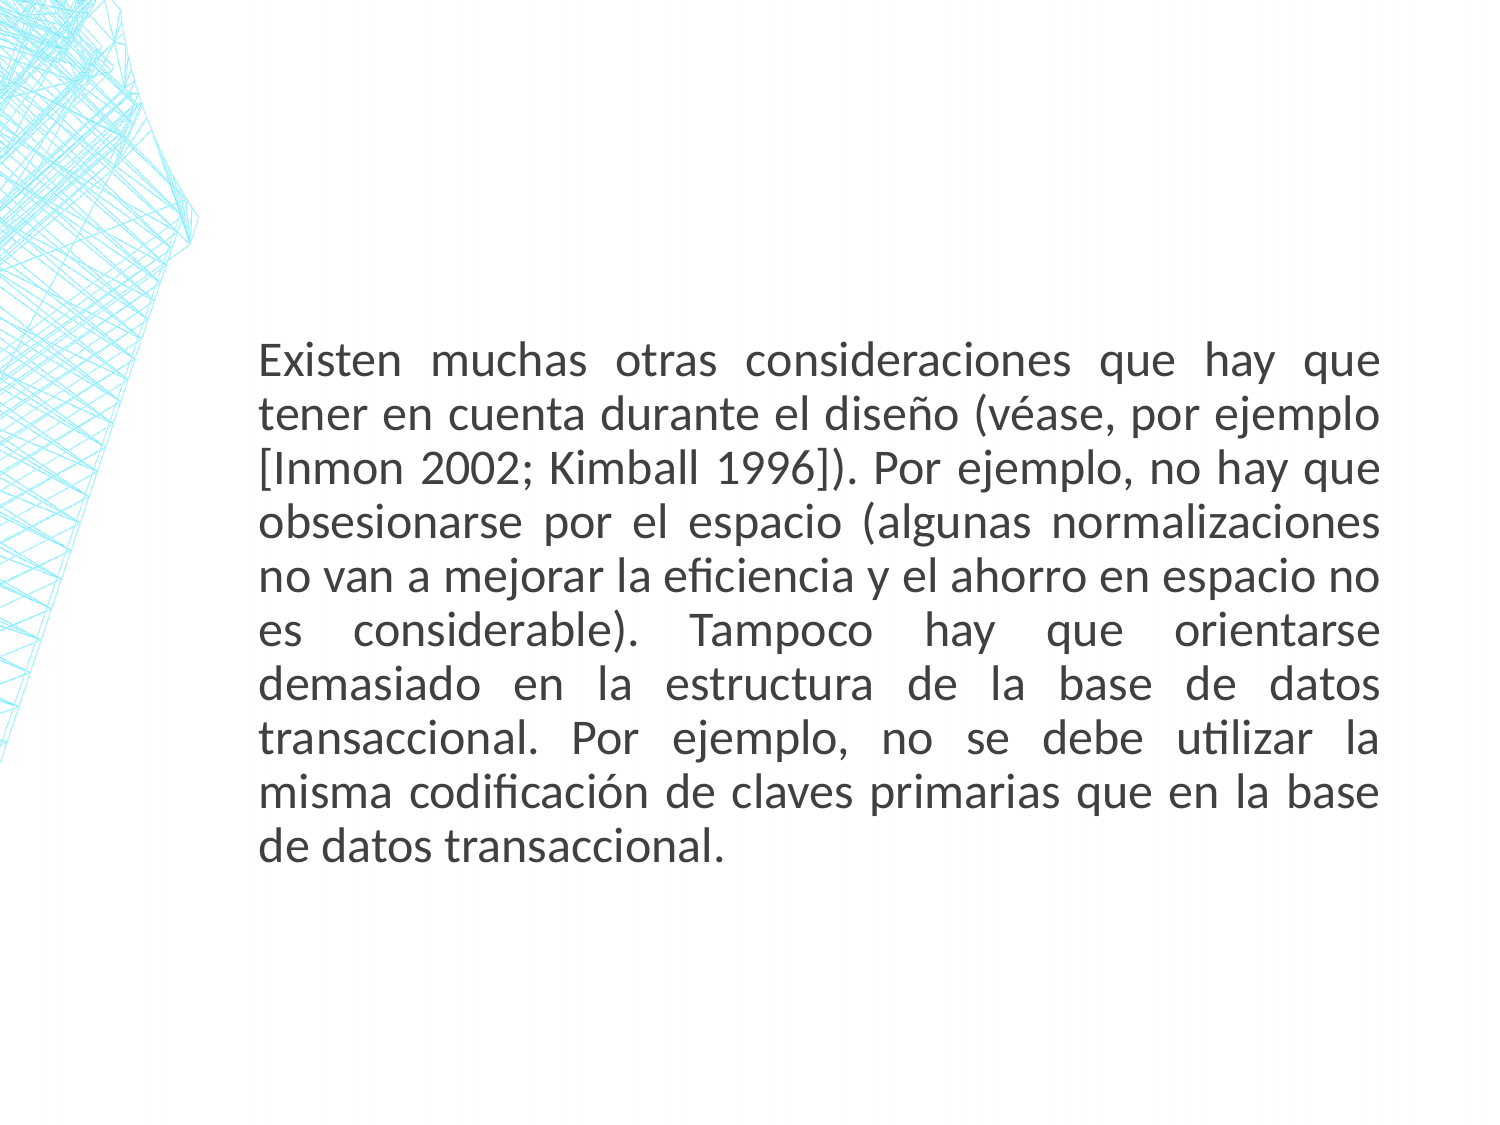

#
Existen muchas otras consideraciones que hay que tener en cuenta durante el diseño (véase, por ejemplo [Inmon 2002; Kimball 1996]). Por ejemplo, no hay que obsesionarse por el espacio (algunas normalizaciones no van a mejorar la eficiencia y el ahorro en espacio no es considerable). Tampoco hay que orientarse demasiado en la estructura de la base de datos transaccional. Por ejemplo, no se debe utilizar la misma codificación de claves primarias que en la base de datos transaccional.